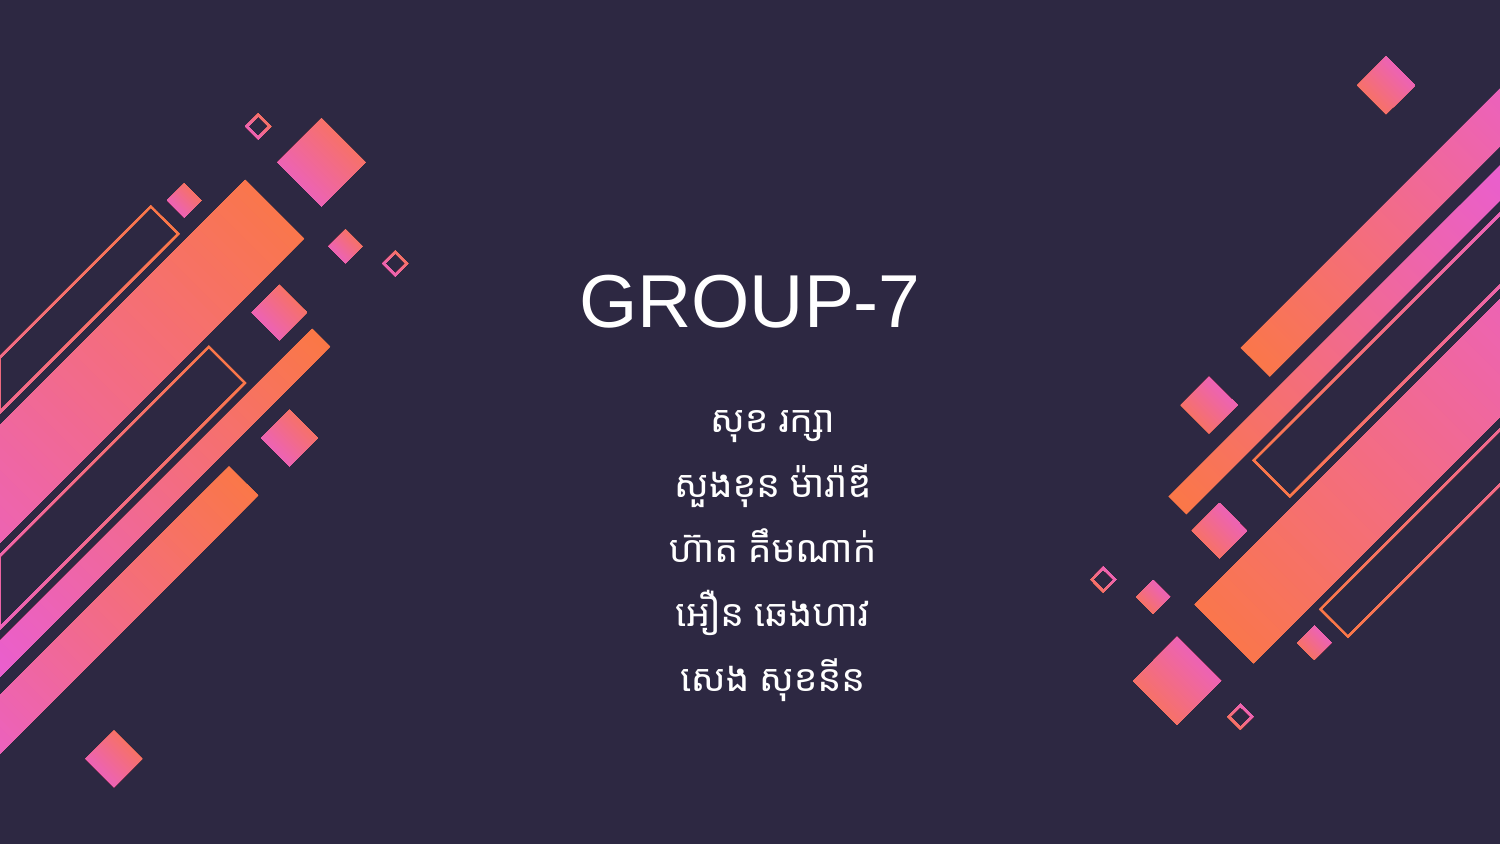

# GROUP-7
សុខ​ រក្សា
សួងខុន ម៉ារ៉ាឌី
ហ៊ាត​ គឹមណាក់
អឿន ឆេងហាវ
សេង សុខនីន